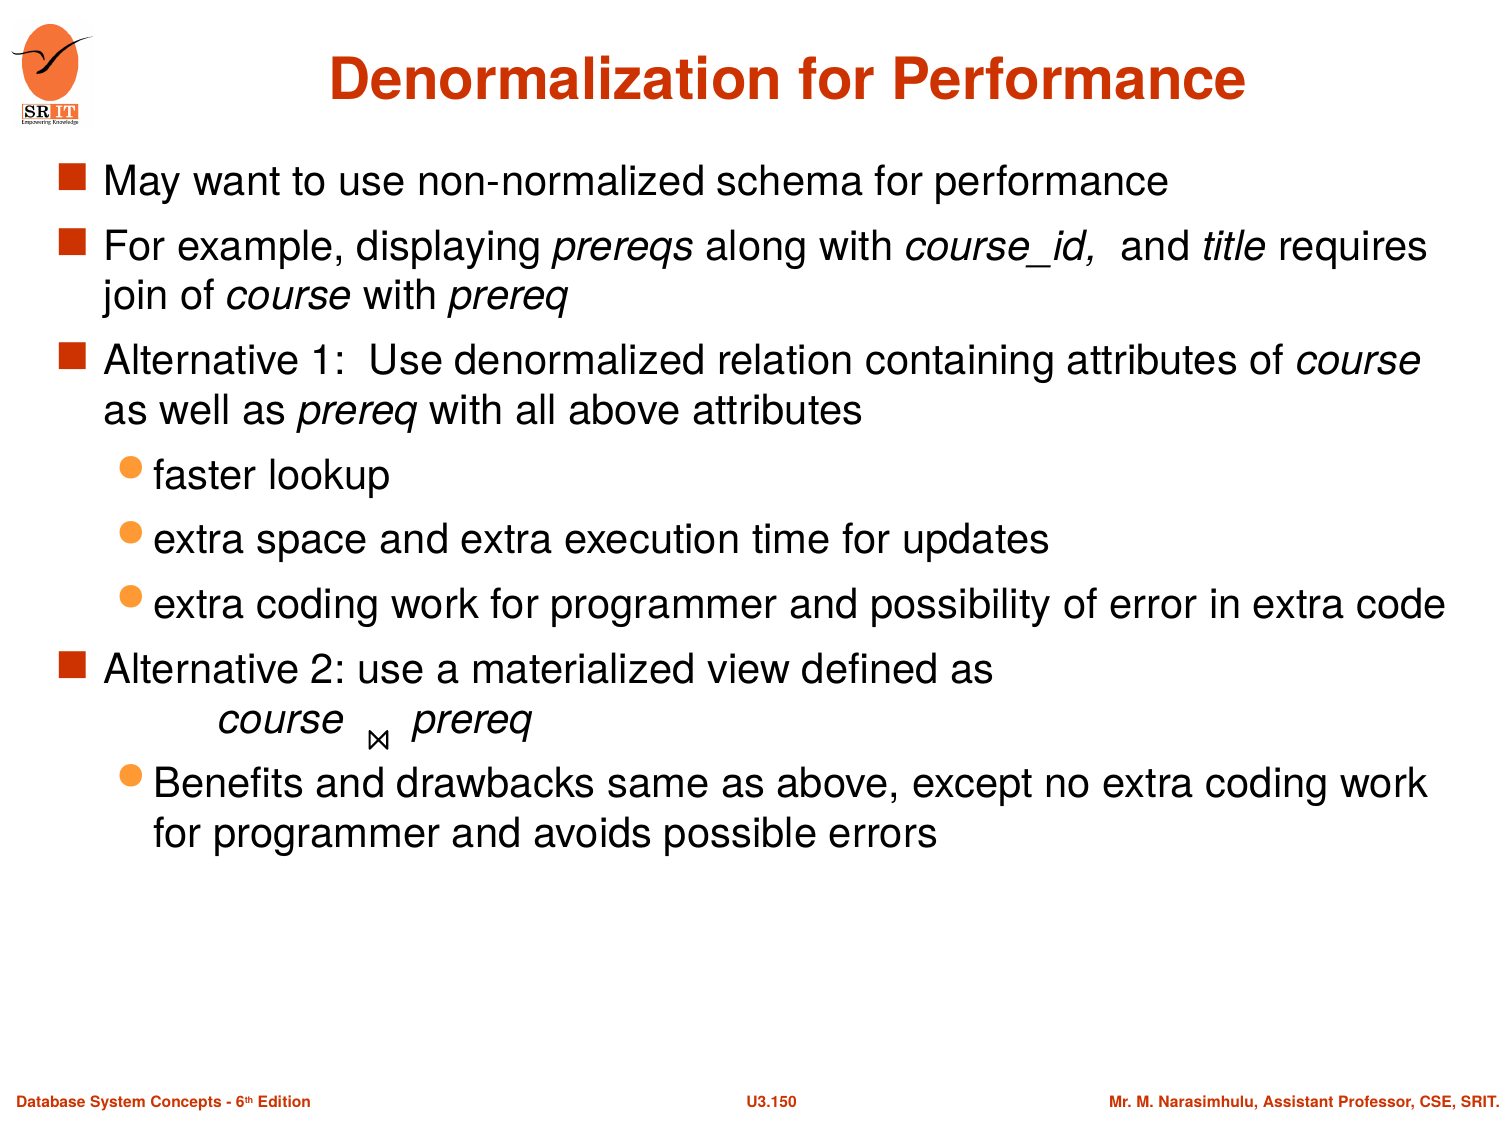

# Denormalization for Performance
May want to use non-normalized schema for performance
For example, displaying prereqs along with course_id,  and title requires join of course with prereq
Alternative 1:  Use denormalized relation containing attributes of course as well as prereq with all above attributes
faster lookup
extra space and extra execution time for updates
extra coding work for programmer and possibility of error in extra code
Alternative 2: use a materialized view defined as
          course      prereq
Benefits and drawbacks same as above, except no extra coding work for programmer and avoids possible errors